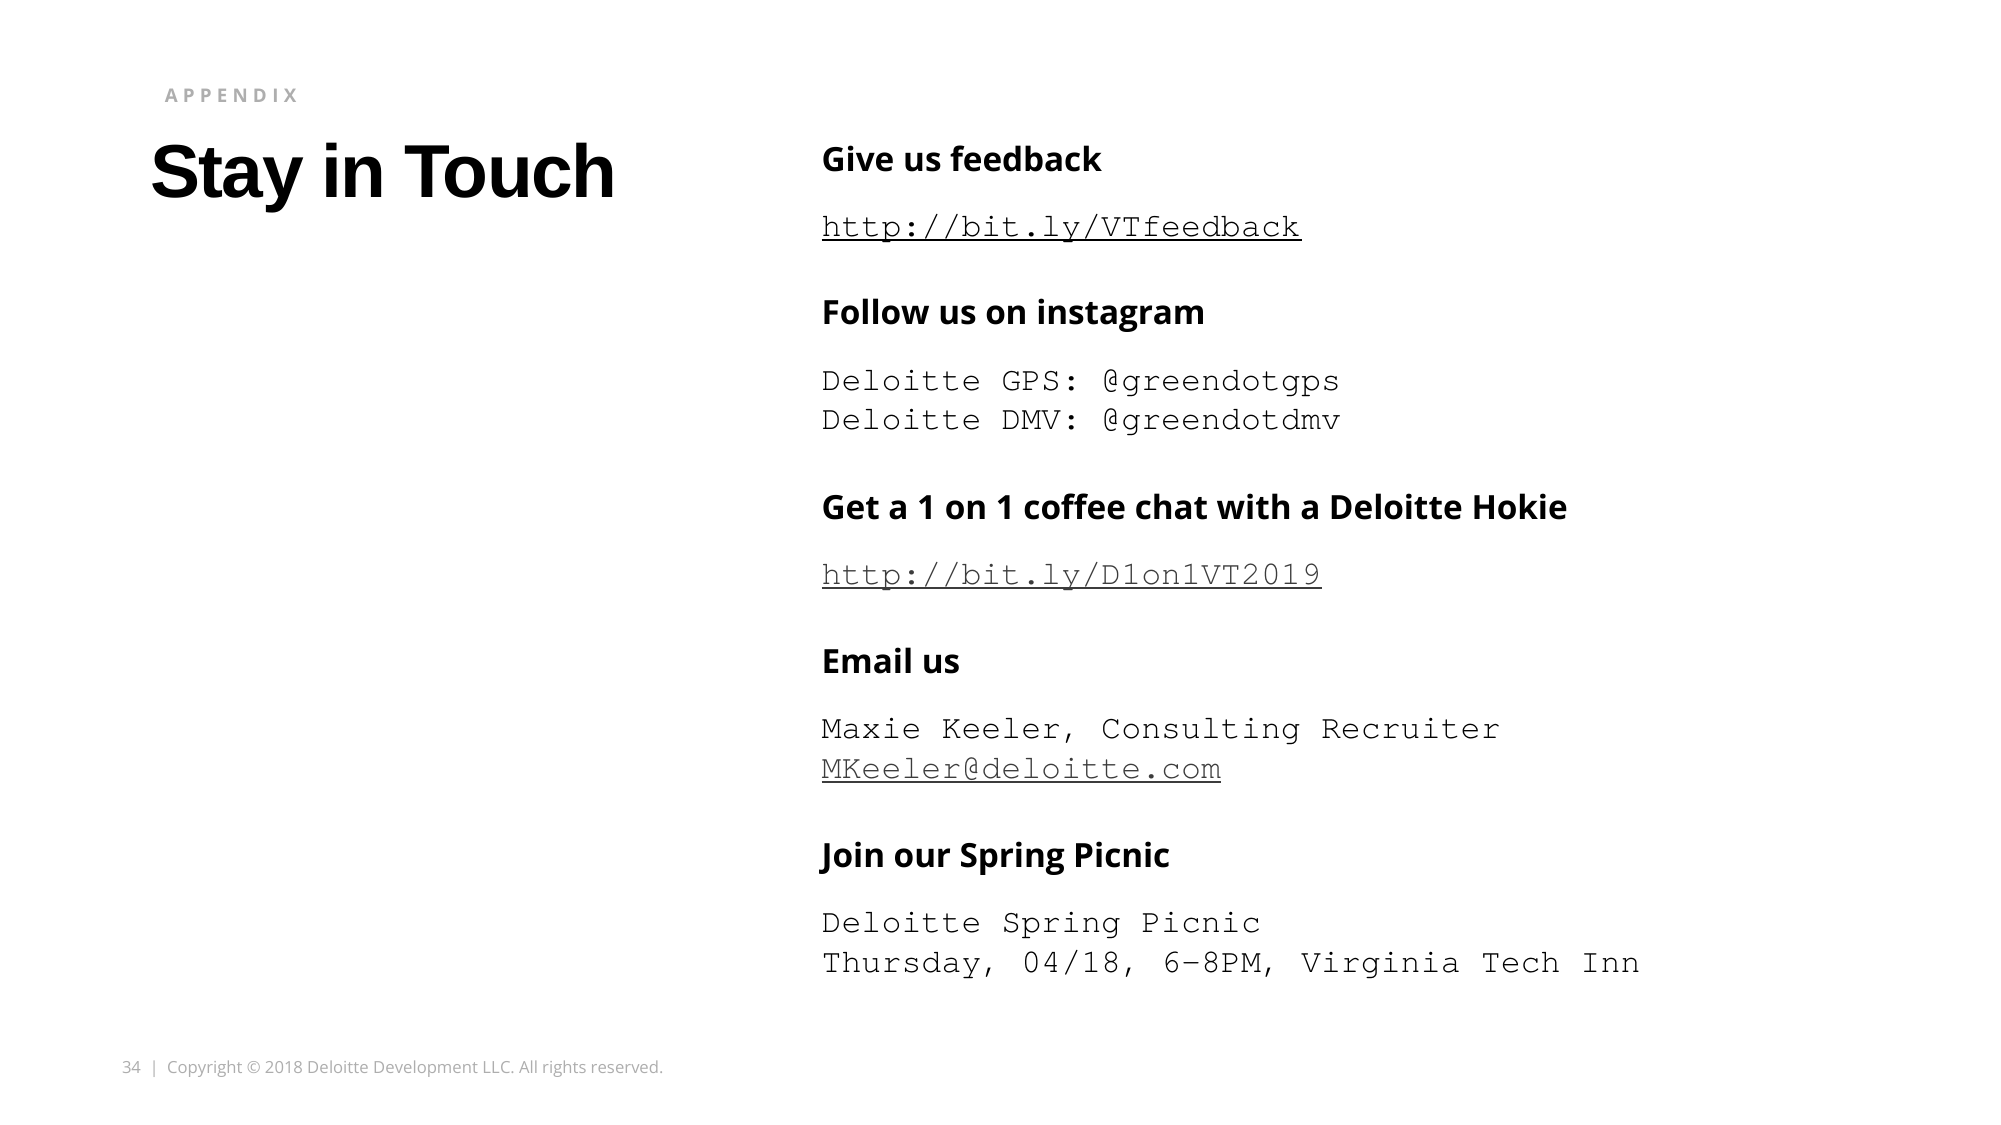

Appendix

# Stay in Touch
Give us feedback
http://bit.ly/VTfeedback
Follow us on instagram
Deloitte GPS: @greendotgps
Deloitte DMV: @greendotdmv
Get a 1 on 1 coffee chat with a Deloitte Hokie
http://bit.ly/D1on1VT2019
Email us
Maxie Keeler, Consulting Recruiter
MKeeler@deloitte.com
Join our Spring Picnic
Deloitte Spring Picnic
Thursday, 04/18, 6-8PM, Virginia Tech Inn